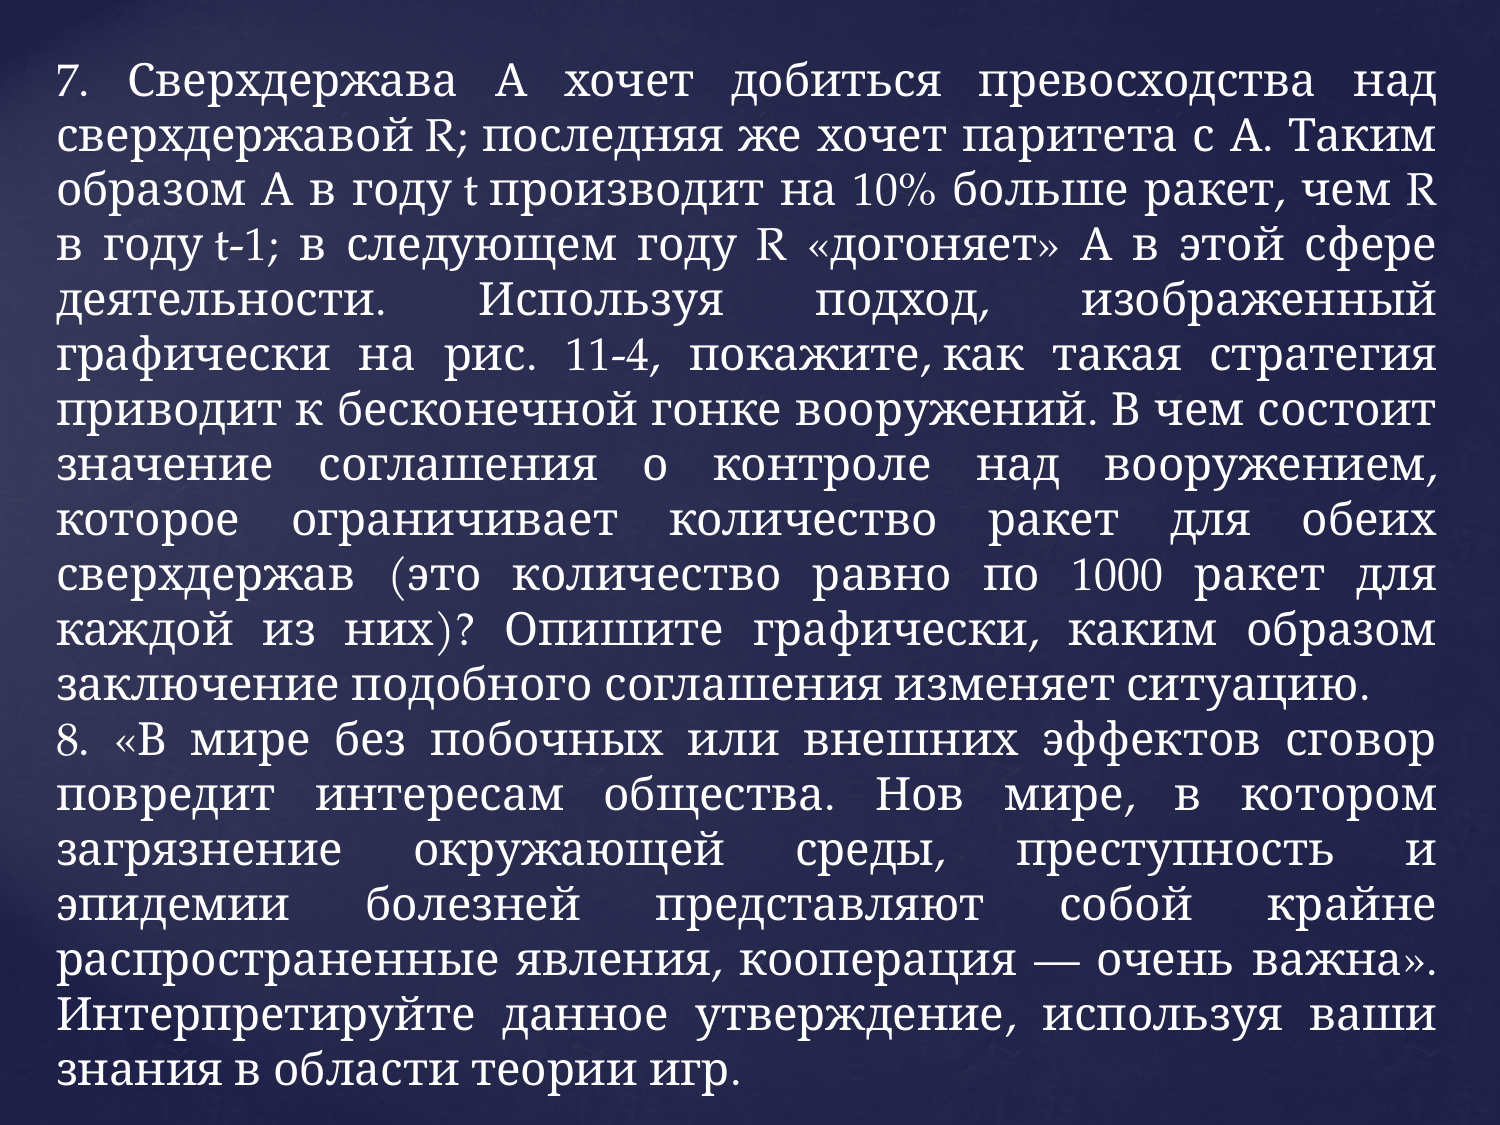

7. Сверхдержава А хочет добиться превосходства над сверхдержавой R; последняя же хочет паритета с А. Таким образом А в году t производит на 10% больше ракет, чем R в году t-1; в следующем году R «догоняет» А в этой сфере деятельности. Используя подход, изображенный графически на рис. 11-4, покажите, как такая стратегия приводит к бесконечной гонке вооружений. В чем состоит значение соглашения о контроле над вооружением, которое ограничивает количество ракет для обеих сверхдержав (это количество равно по 1000 ракет для каждой из них)? Опишите графически, каким образом заключение подобного соглашения изменяет ситуацию.
8. «В мире без побочных или внешних эффектов сговор повредит интересам общества. Нов мире, в котором загрязнение окружающей среды, преступность и эпидемии болезней представляют собой крайне распространенные явления, кооперация — очень важна». Интерпретируйте данное утверждение, используя ваши знания в области теории игр.